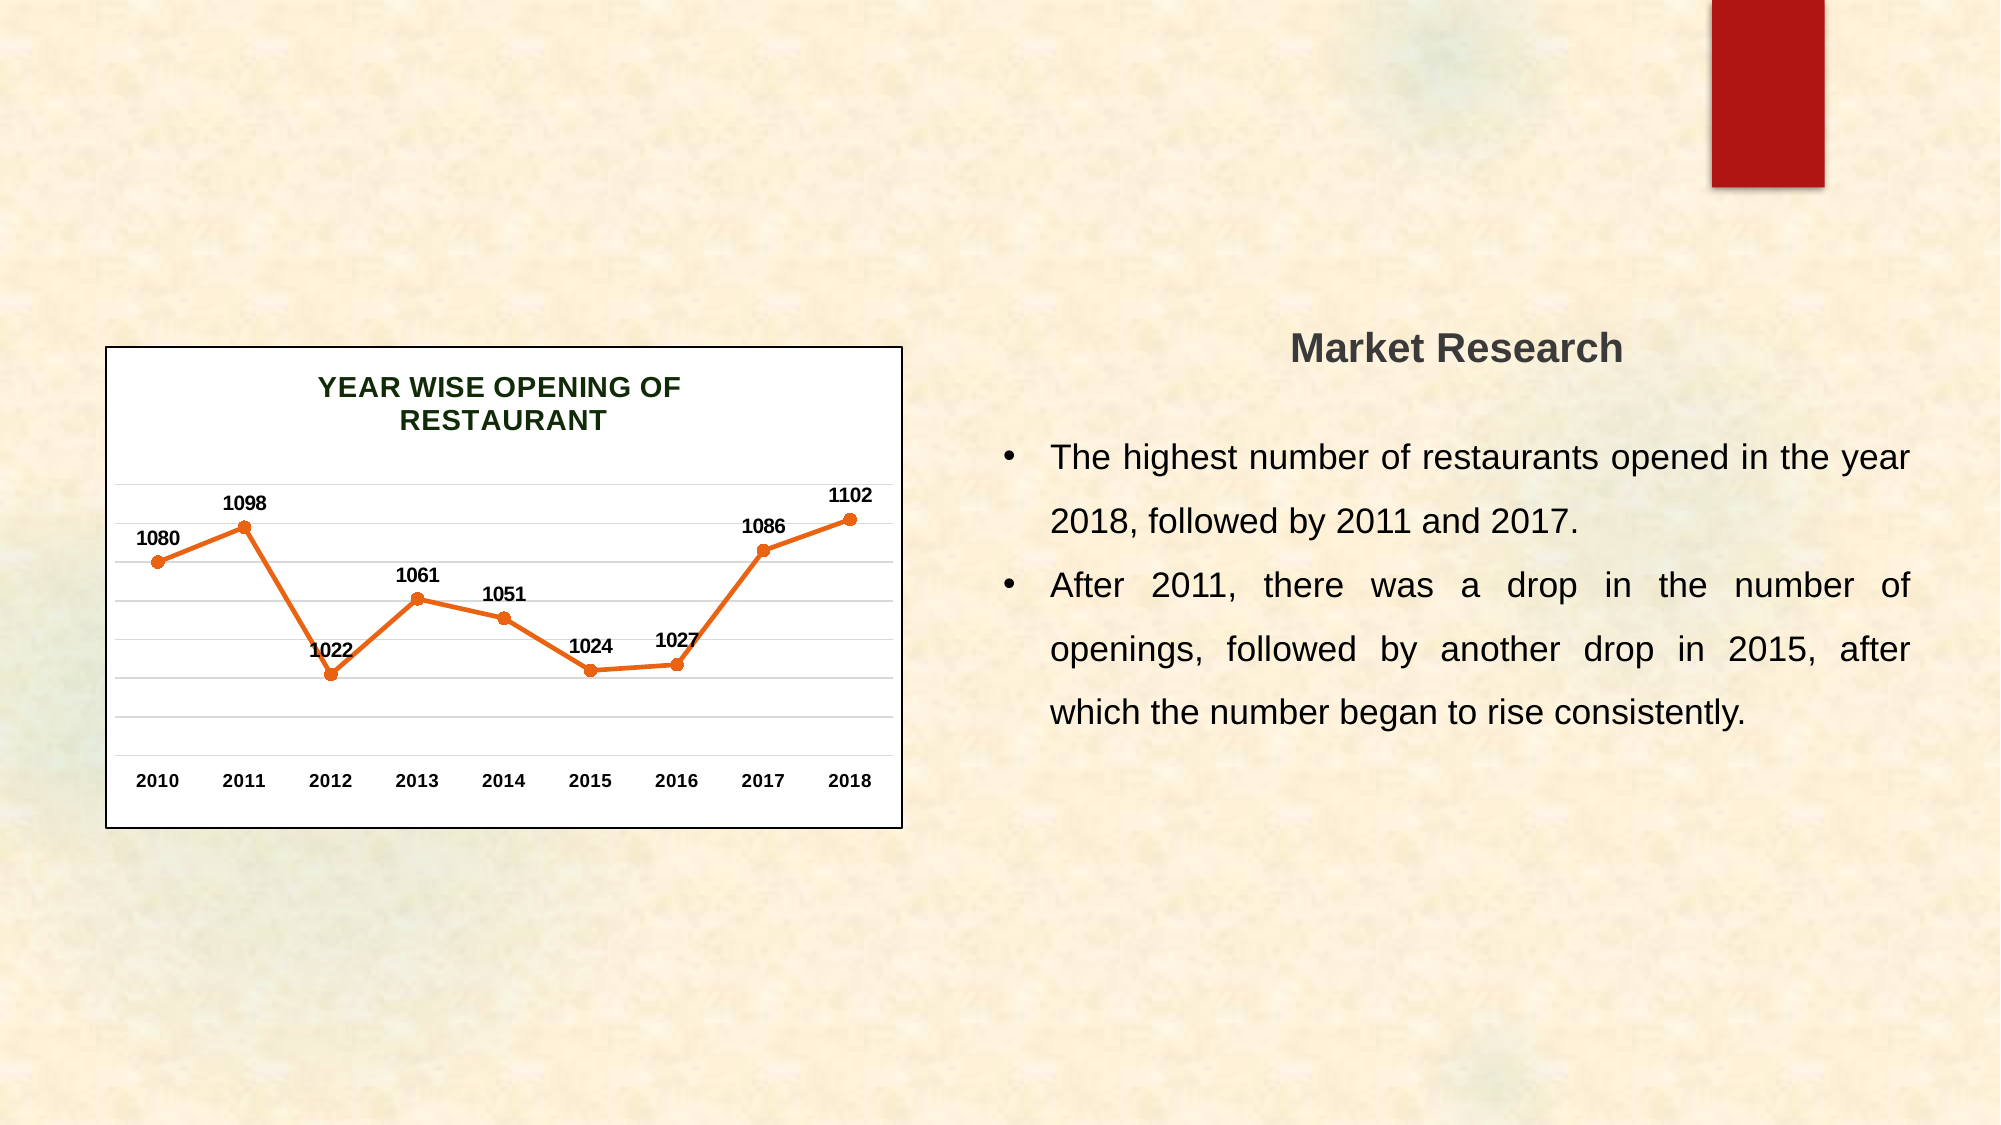

Market Research

The highest number of restaurants opened in the year 2018, followed by 2011 and 2017.
After 2011, there was a drop in the number of openings, followed by another drop in 2015, after which the number began to rise consistently.

### Chart: YEAR WISE OPENING OF
RESTAURANT

| Category | Total |
|---|---|
| 2010 | 1080.0 |
| 2011 | 1098.0 |
| 2012 | 1022.0 |
| 2013 | 1061.0 |
| 2014 | 1051.0 |
| 2015 | 1024.0 |
| 2016 | 1027.0 |
| 2017 | 1086.0 |
| 2018 | 1102.0 |